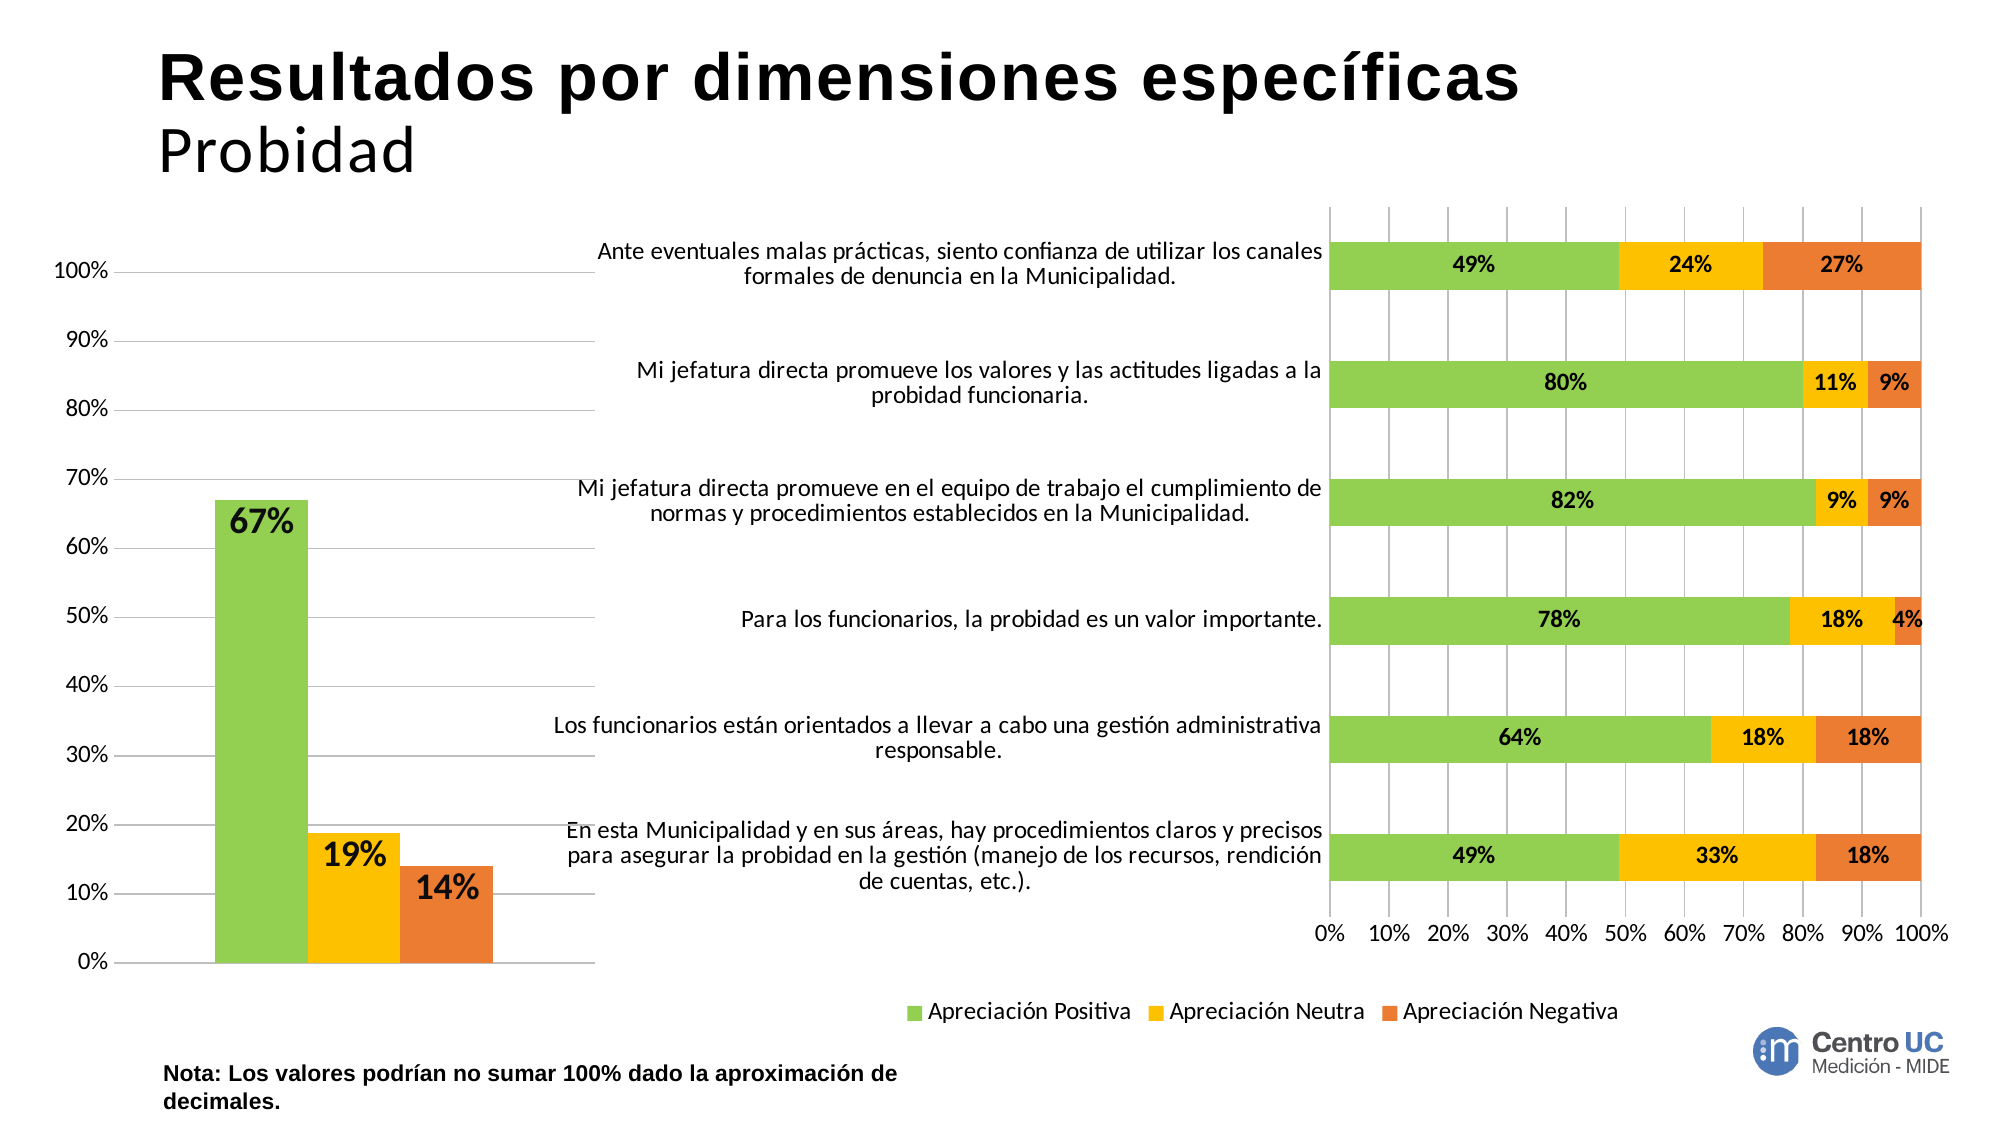

# Resultados por dimensiones específicas Probidad

### Chart

| Category | Apreciación Positiva | Apreciación Neutra | Apreciación Negativa |
|---|---|---|---|
| En esta Municipalidad y en sus áreas, hay procedimientos claros y precisos para asegurar la probidad en la gestión (manejo de los recursos, rendición de cuentas, etc.). | 0.4888888888888889 | 0.3333333333333333 | 0.17777777777777778 |
| Los funcionarios están orientados a llevar a cabo una gestión administrativa responsable. | 0.6444444444444445 | 0.17777777777777778 | 0.17777777777777778 |
| Para los funcionarios, la probidad es un valor importante. | 0.7777777777777778 | 0.17777777777777778 | 0.044444444444444446 |
| Mi jefatura directa promueve en el equipo de trabajo el cumplimiento de normas y procedimientos establecidos en la Municipalidad. | 0.8222222222222222 | 0.08888888888888889 | 0.08888888888888889 |
| Mi jefatura directa promueve los valores y las actitudes ligadas a la probidad funcionaria. | 0.8 | 0.1111111111111111 | 0.08888888888888889 |
| Ante eventuales malas prácticas, siento confianza de utilizar los canales formales de denuncia en la Municipalidad. | 0.4888888888888889 | 0.24444444444444444 | 0.26666666666666666 |

### Chart

| Category | Apreciación Positiva | Apreciación Neutra | Apreciación Negativa |
|---|---|---|---|
| Providad | 0.6703703703703704 | 0.18888888888888888 | 0.14074074074074075 |
Nota: Los valores podrían no sumar 100% dado la aproximación de decimales.